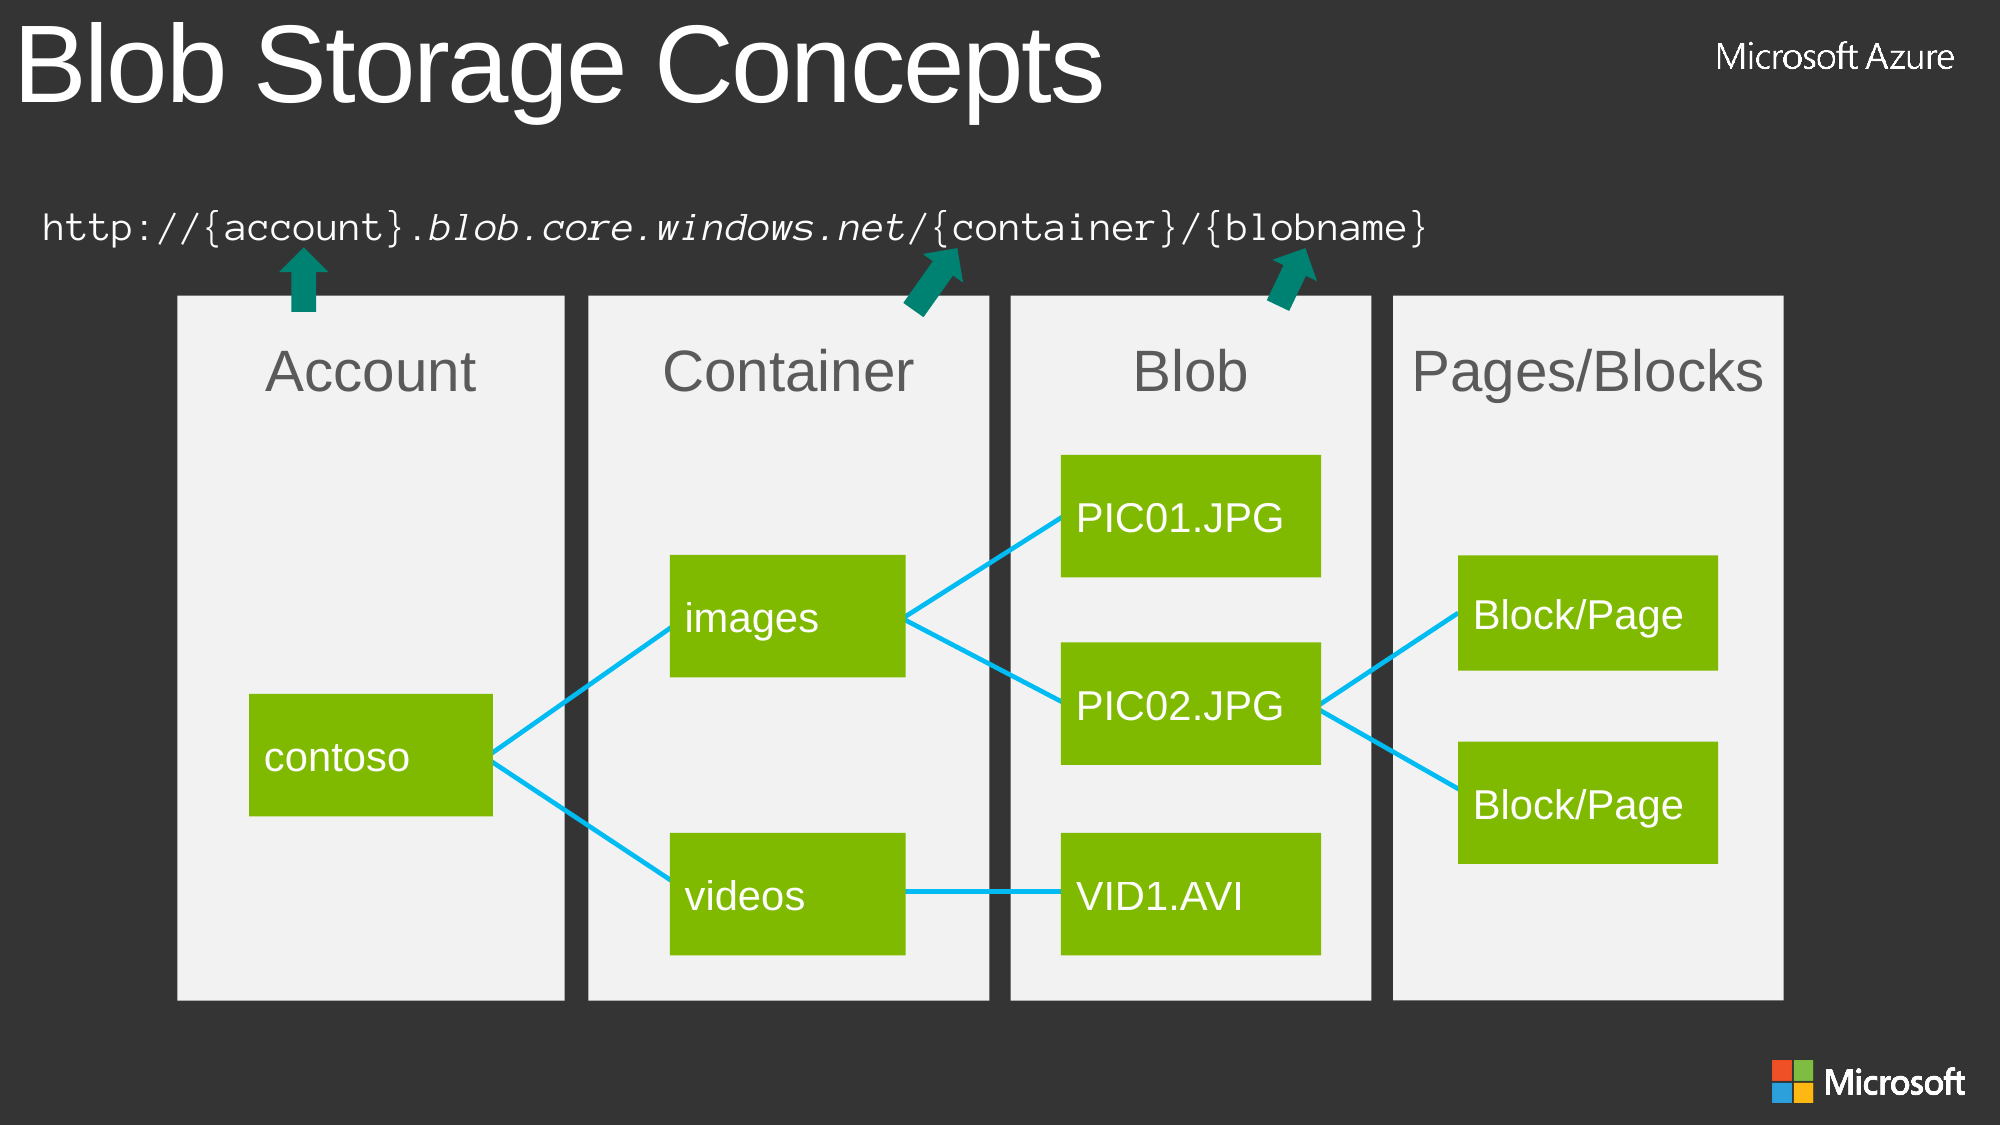

Blob Storage Concepts
http://{account}.blob.core.windows.net/{container}/{blobname}

Blob
Account
Container
Pages/Blocks
PIC01.JPG
images
Block/Page
PIC02.JPG
contoso
Block/Page
videos
VID1.AVI